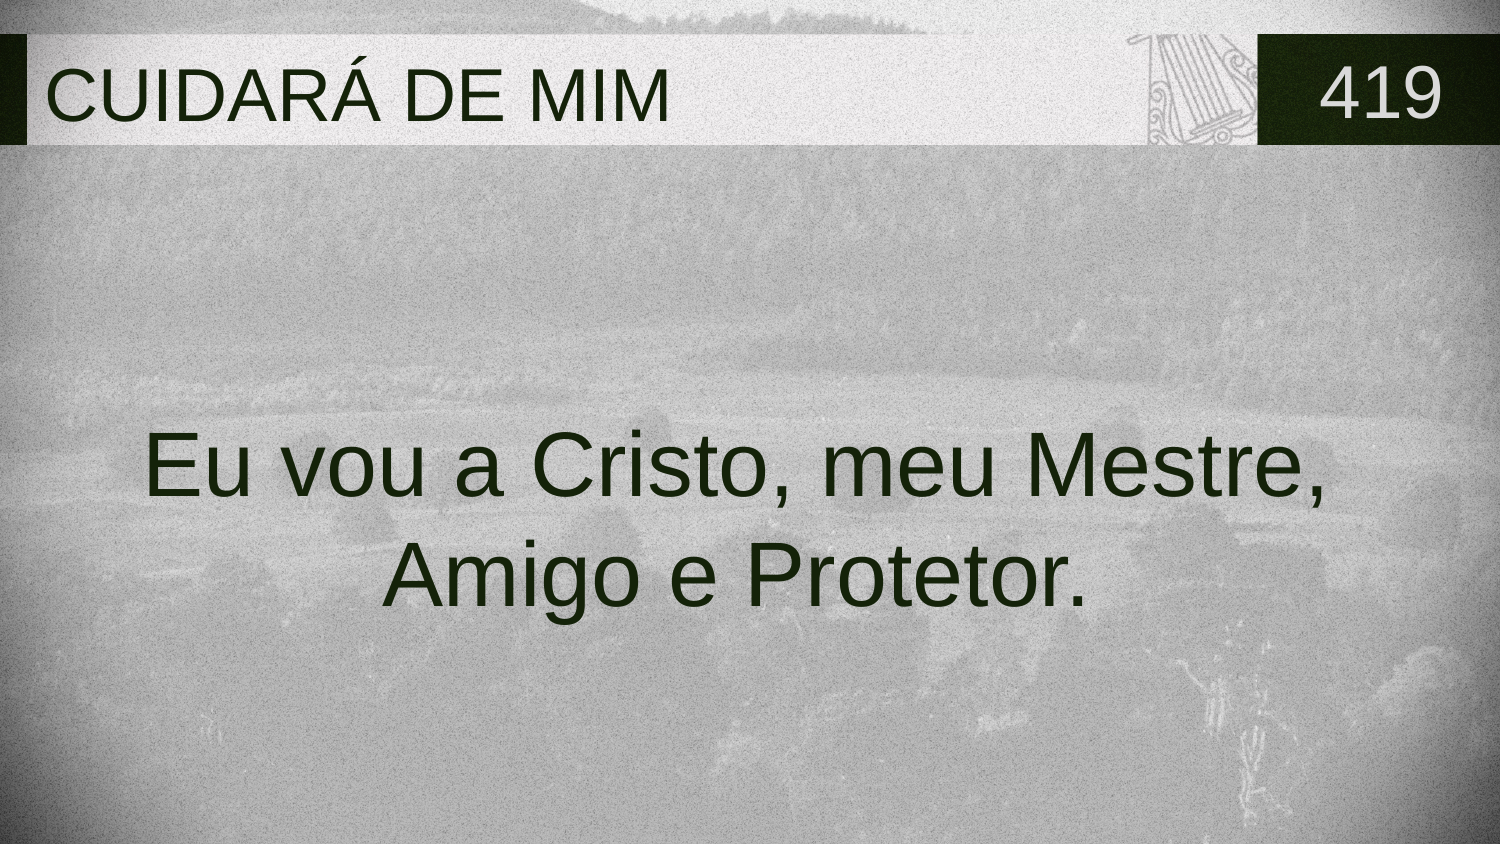

# CUIDARÁ DE MIM
419
Eu vou a Cristo, meu Mestre,
Amigo e Protetor.